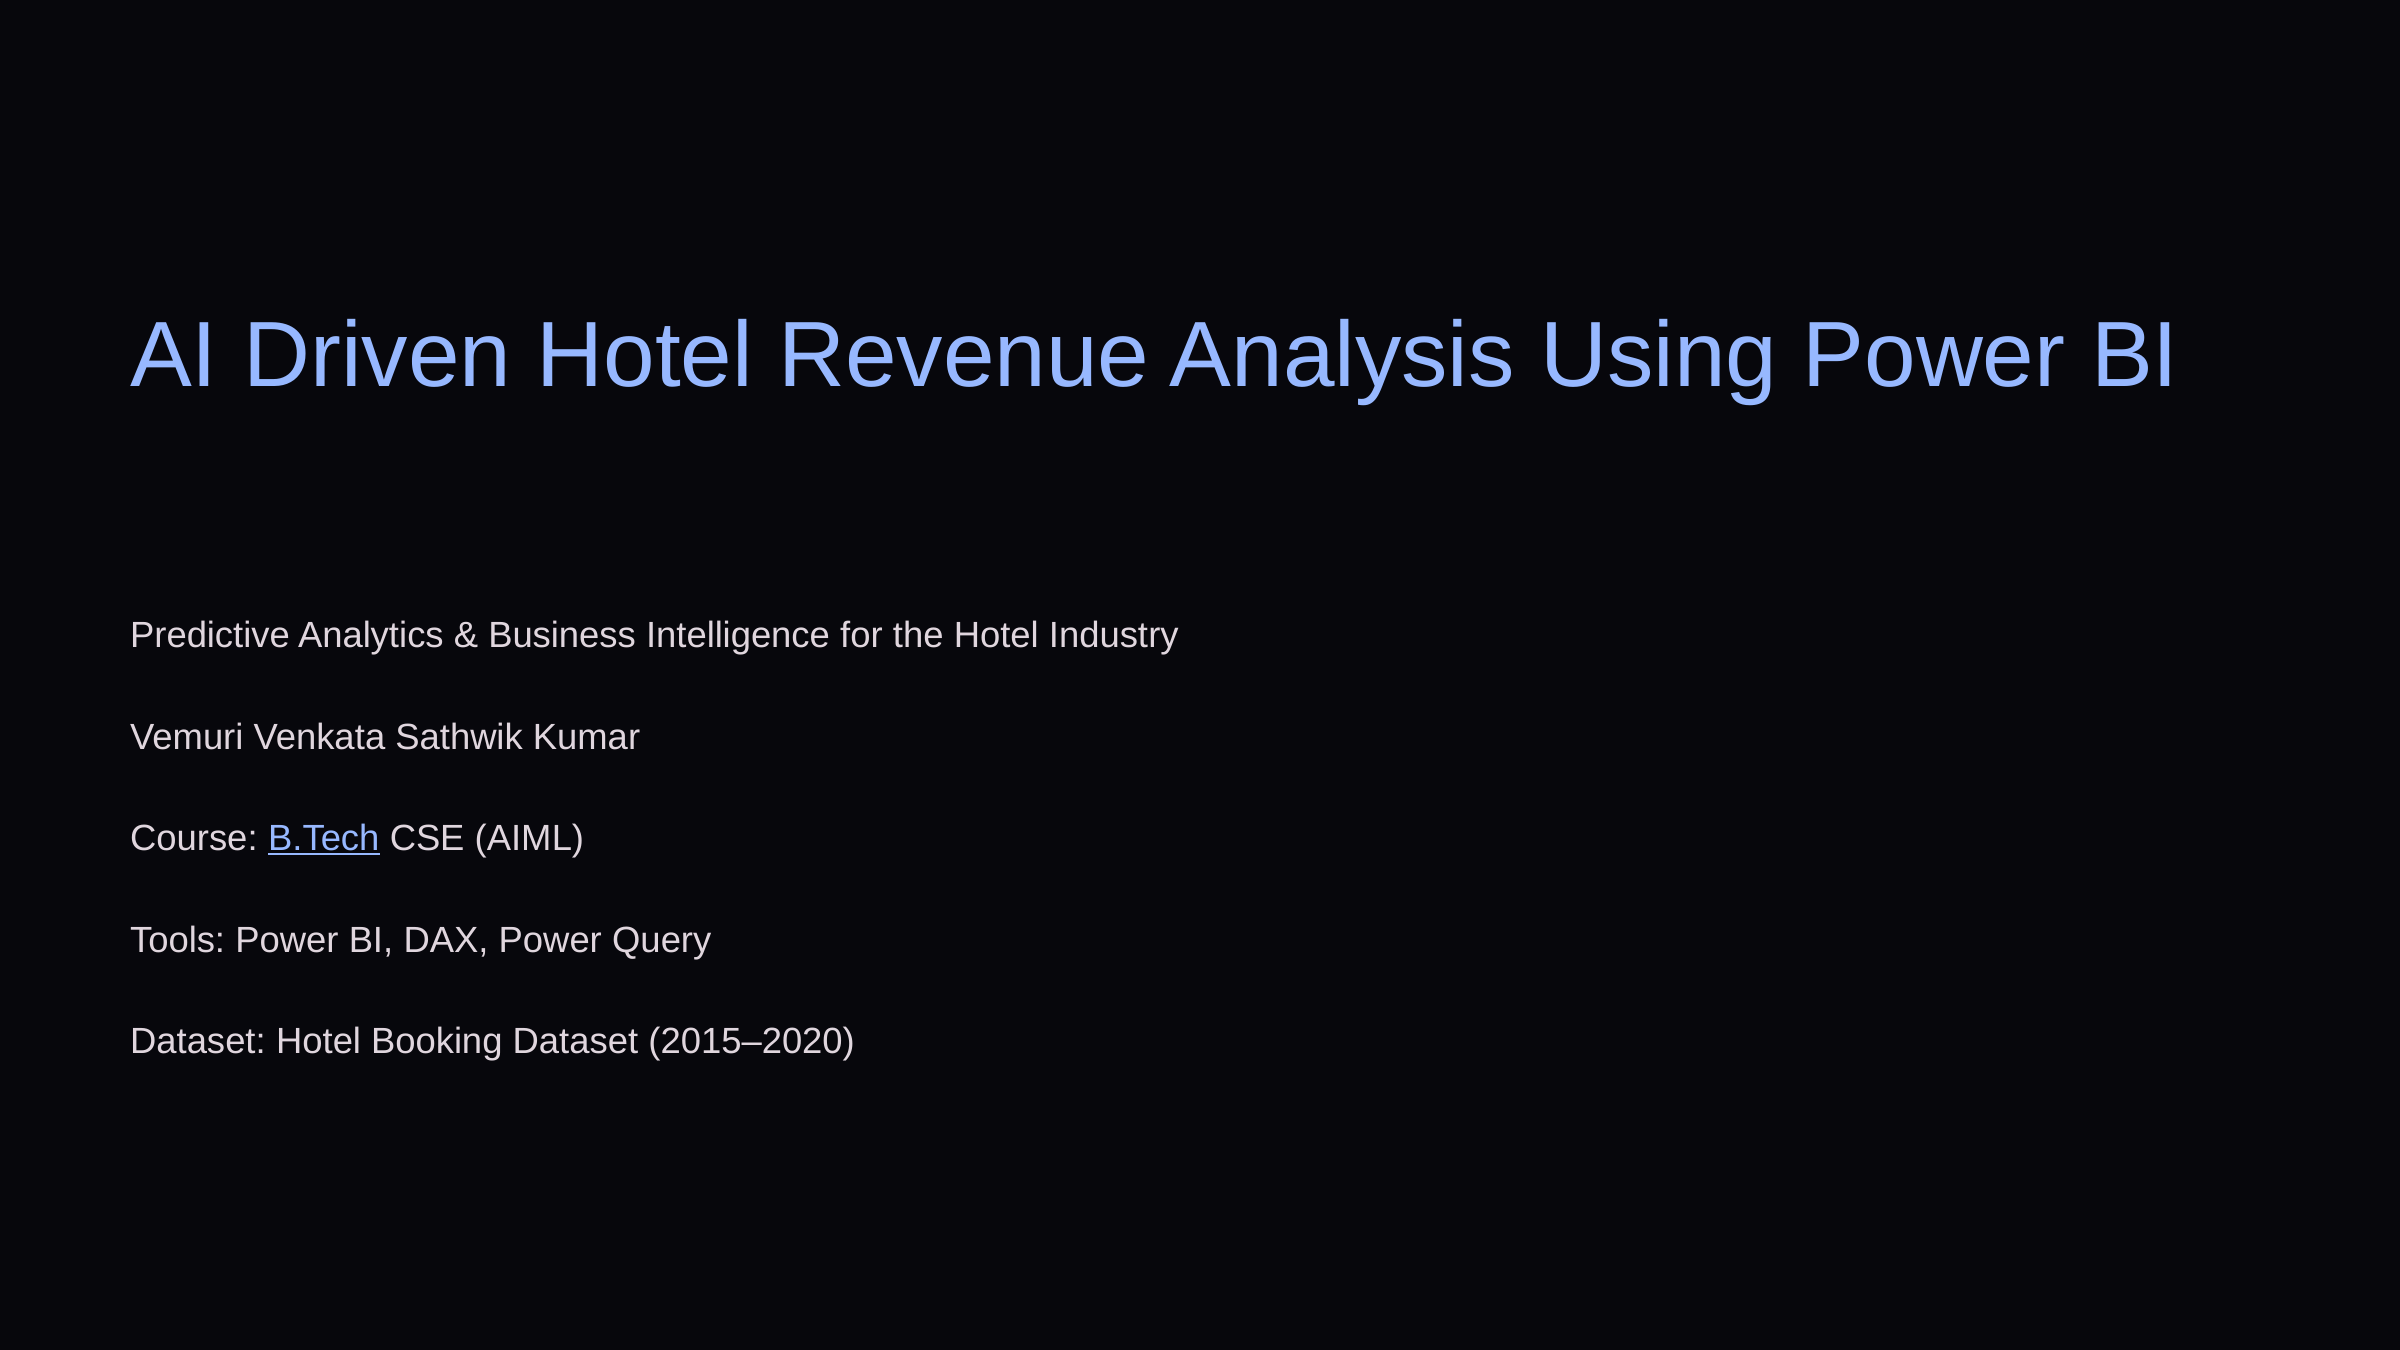

AI Driven Hotel Revenue Analysis Using Power BI
Predictive Analytics & Business Intelligence for the Hotel Industry
Vemuri Venkata Sathwik Kumar
Course: B.Tech CSE (AIML)
Tools: Power BI, DAX, Power Query
Dataset: Hotel Booking Dataset (2015–2020)